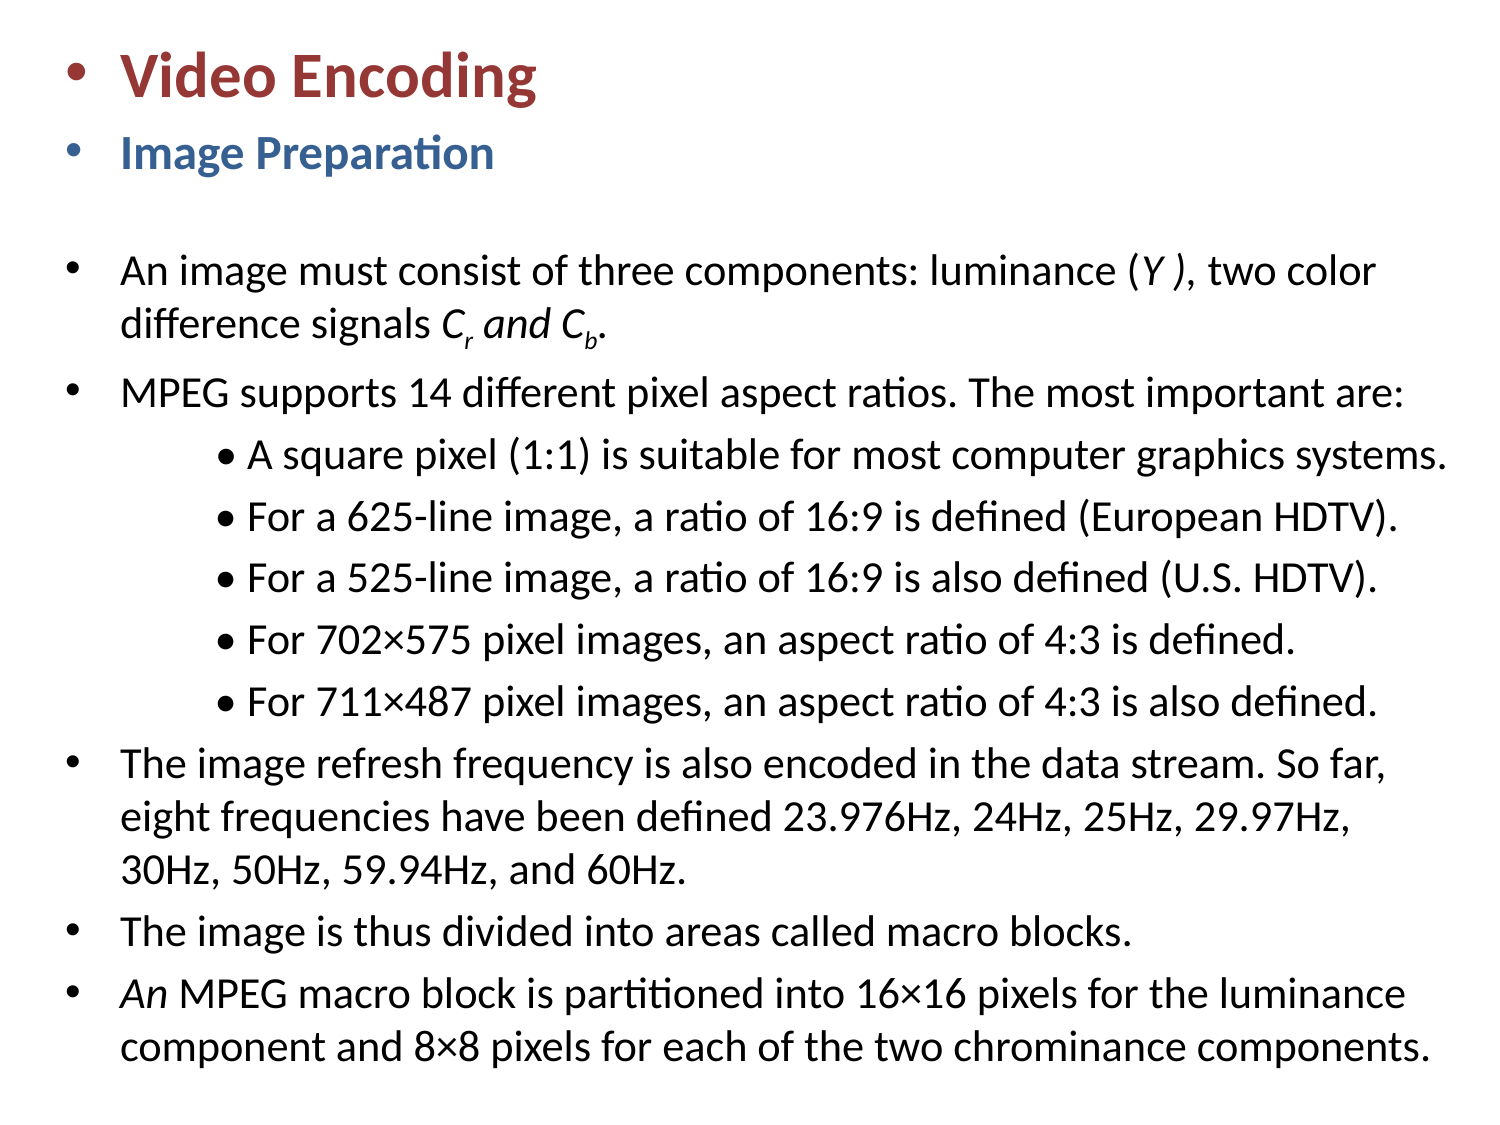

Video Encoding
Image Preparation

An image must consist of three components: luminance (Y ), two color difference signals Cr and Cb.
MPEG supports 14 different pixel aspect ratios. The most important are:
               • A square pixel (1:1) is suitable for most computer graphics systems.
               • For a 625-line image, a ratio of 16:9 is defined (European HDTV).
               • For a 525-line image, a ratio of 16:9 is also defined (U.S. HDTV).
               • For 702×575 pixel images, an aspect ratio of 4:3 is defined.
               • For 711×487 pixel images, an aspect ratio of 4:3 is also defined.
The image refresh frequency is also encoded in the data stream. So far, eight frequencies have been defined 23.976Hz, 24Hz, 25Hz, 29.97Hz, 30Hz, 50Hz, 59.94Hz, and 60Hz.
The image is thus divided into areas called macro blocks.
An MPEG macro block is partitioned into 16×16 pixels for the luminance component and 8×8 pixels for each of the two chrominance components.